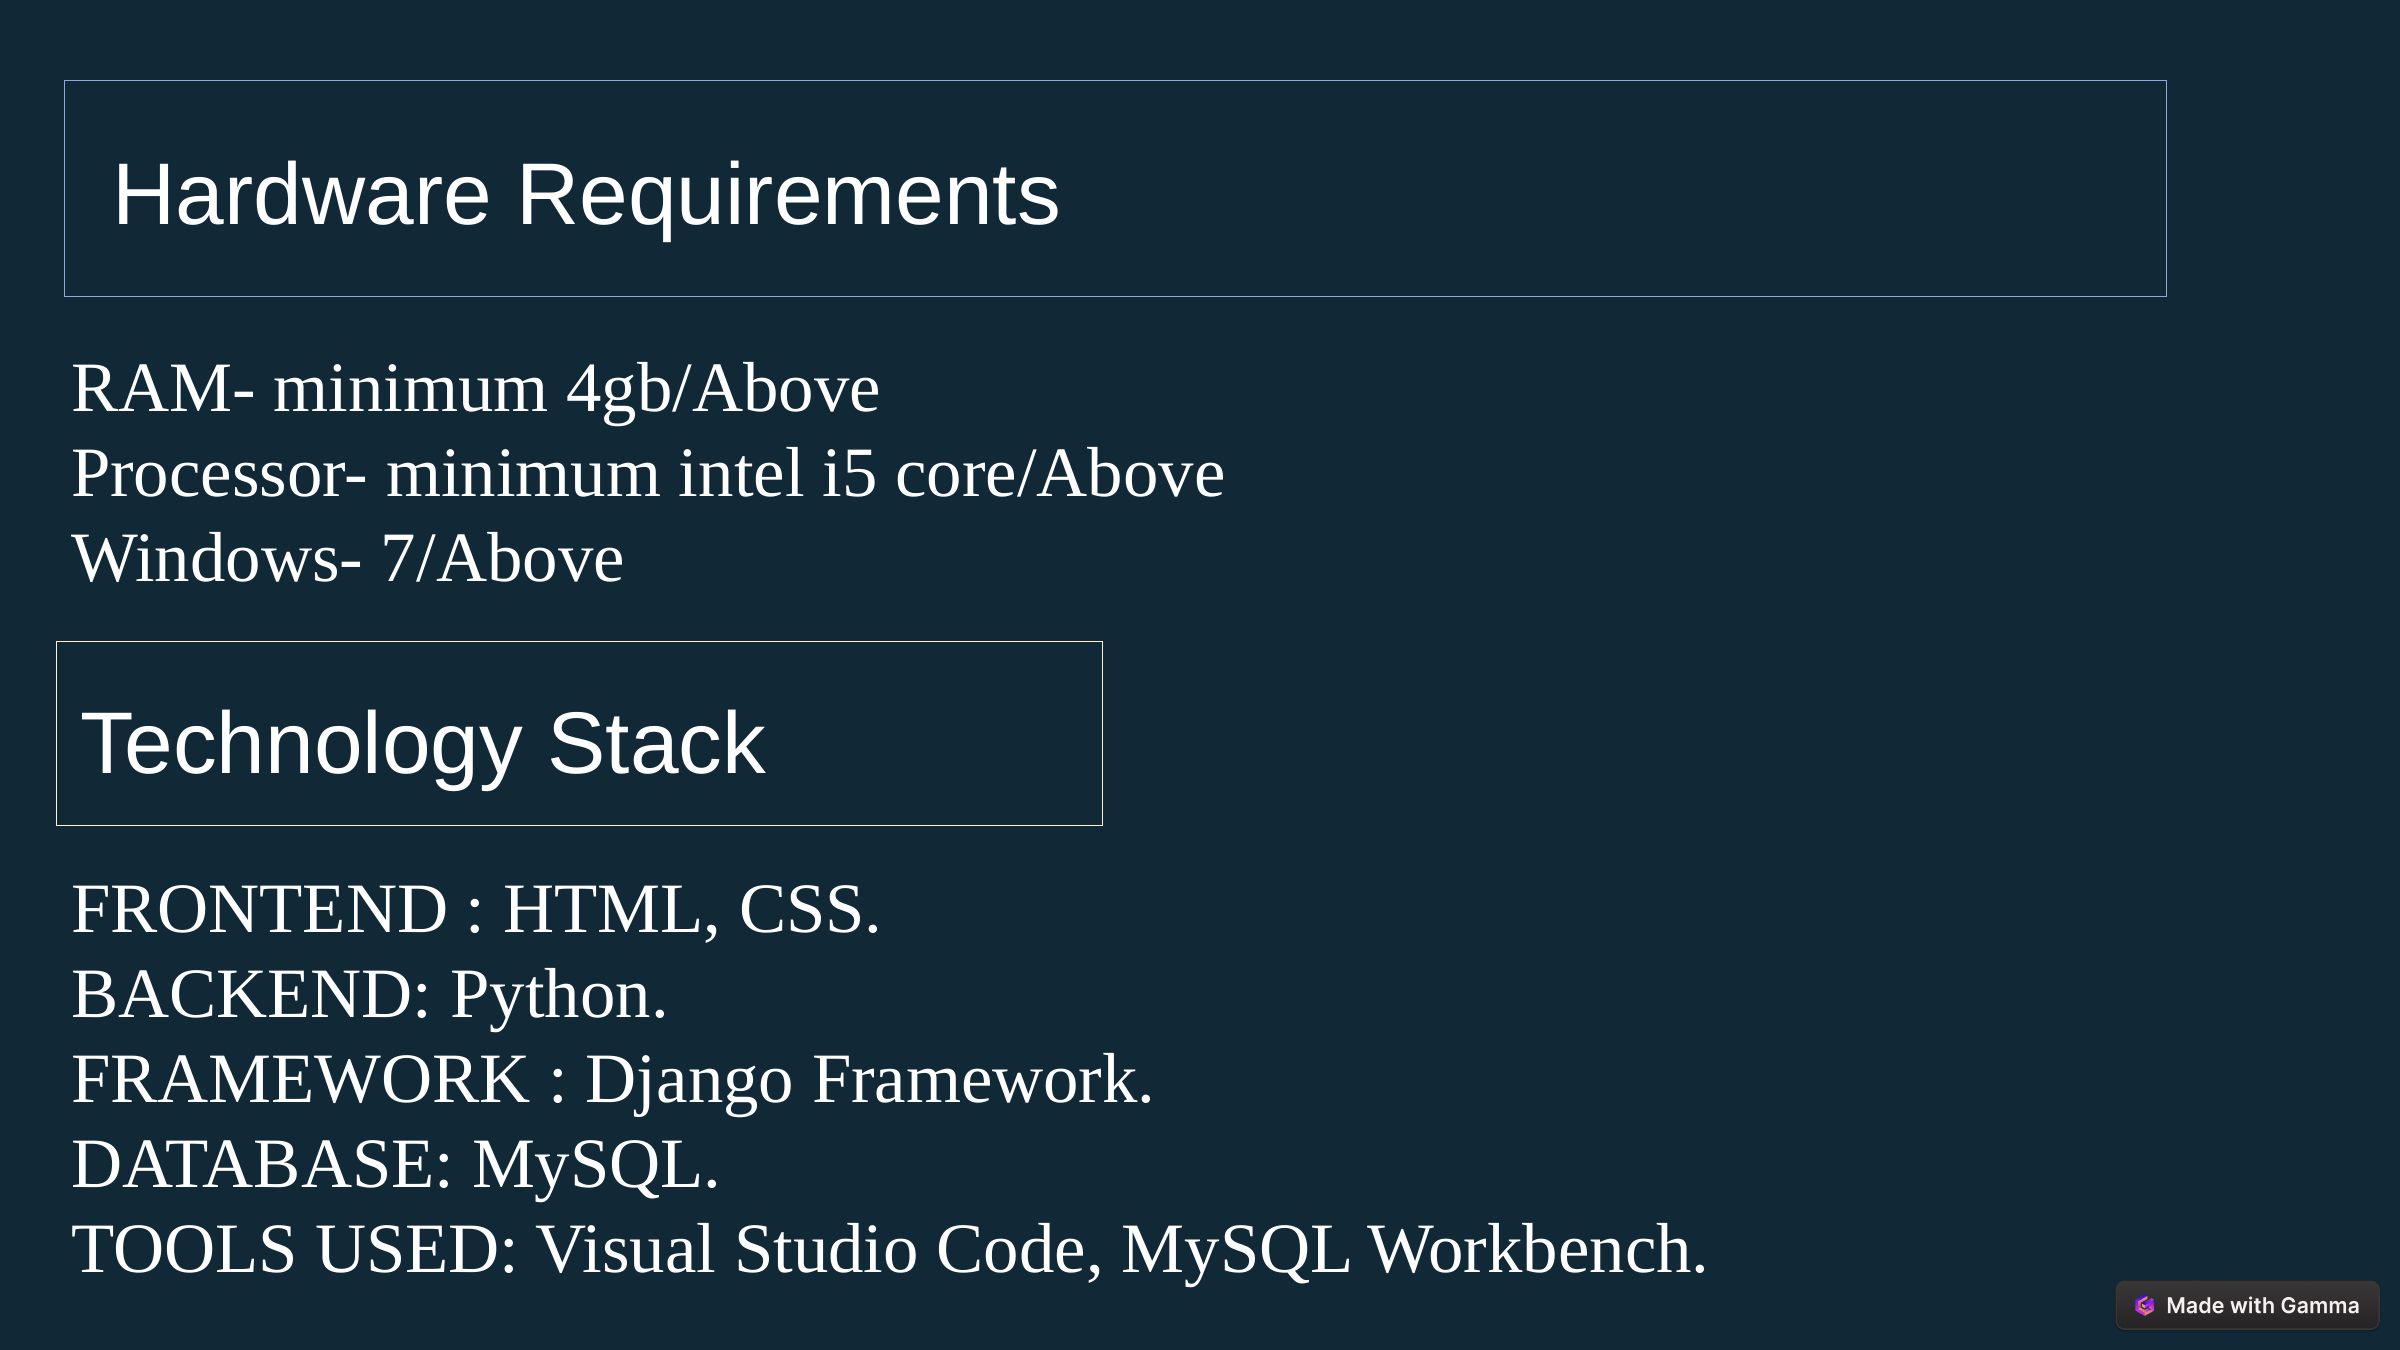

Hardware Requirements
RAM- minimum 4gb/Above
Processor- minimum intel i5 core/Above
Windows- 7/Above
 Technology Stack
FRONTEND : HTML, CSS.
BACKEND: Python.
FRAMEWORK : Django Framework.
DATABASE: MySQL.
TOOLS USED: Visual Studio Code, MySQL Workbench.